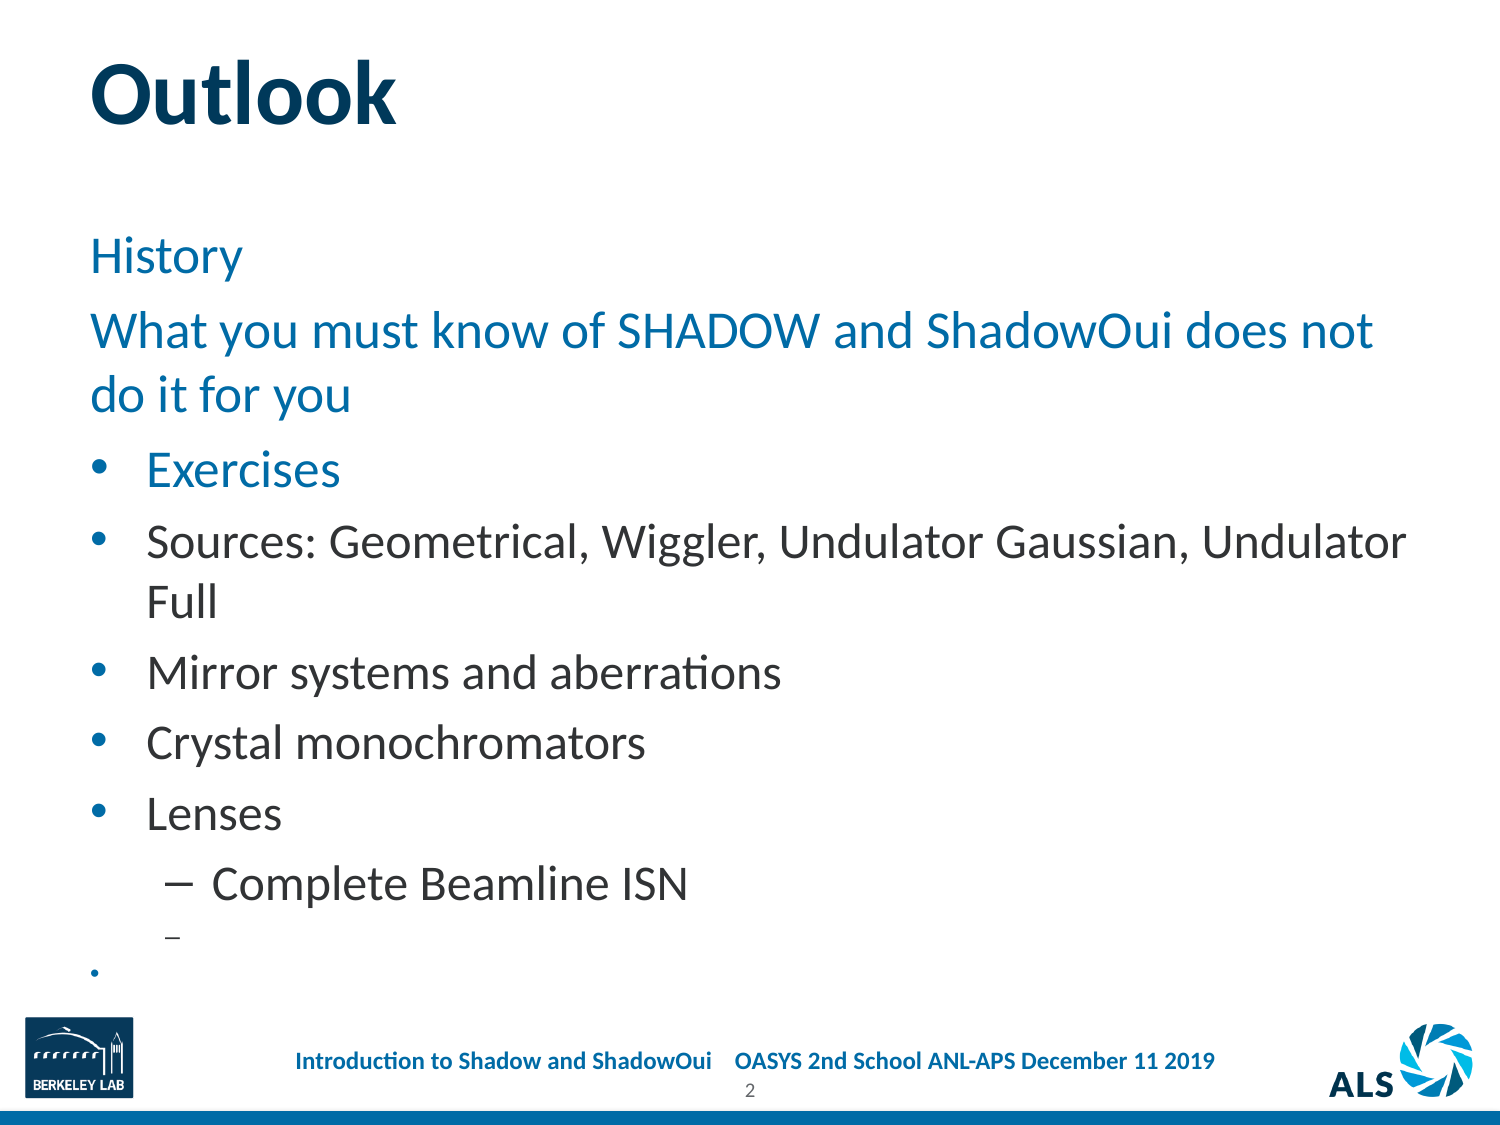

# Outlook
History
What you must know of SHADOW and ShadowOui does not do it for you
Exercises
Sources: Geometrical, Wiggler, Undulator Gaussian, Undulator Full
Mirror systems and aberrations
Crystal monochromators
Lenses
Complete Beamline ISN

2